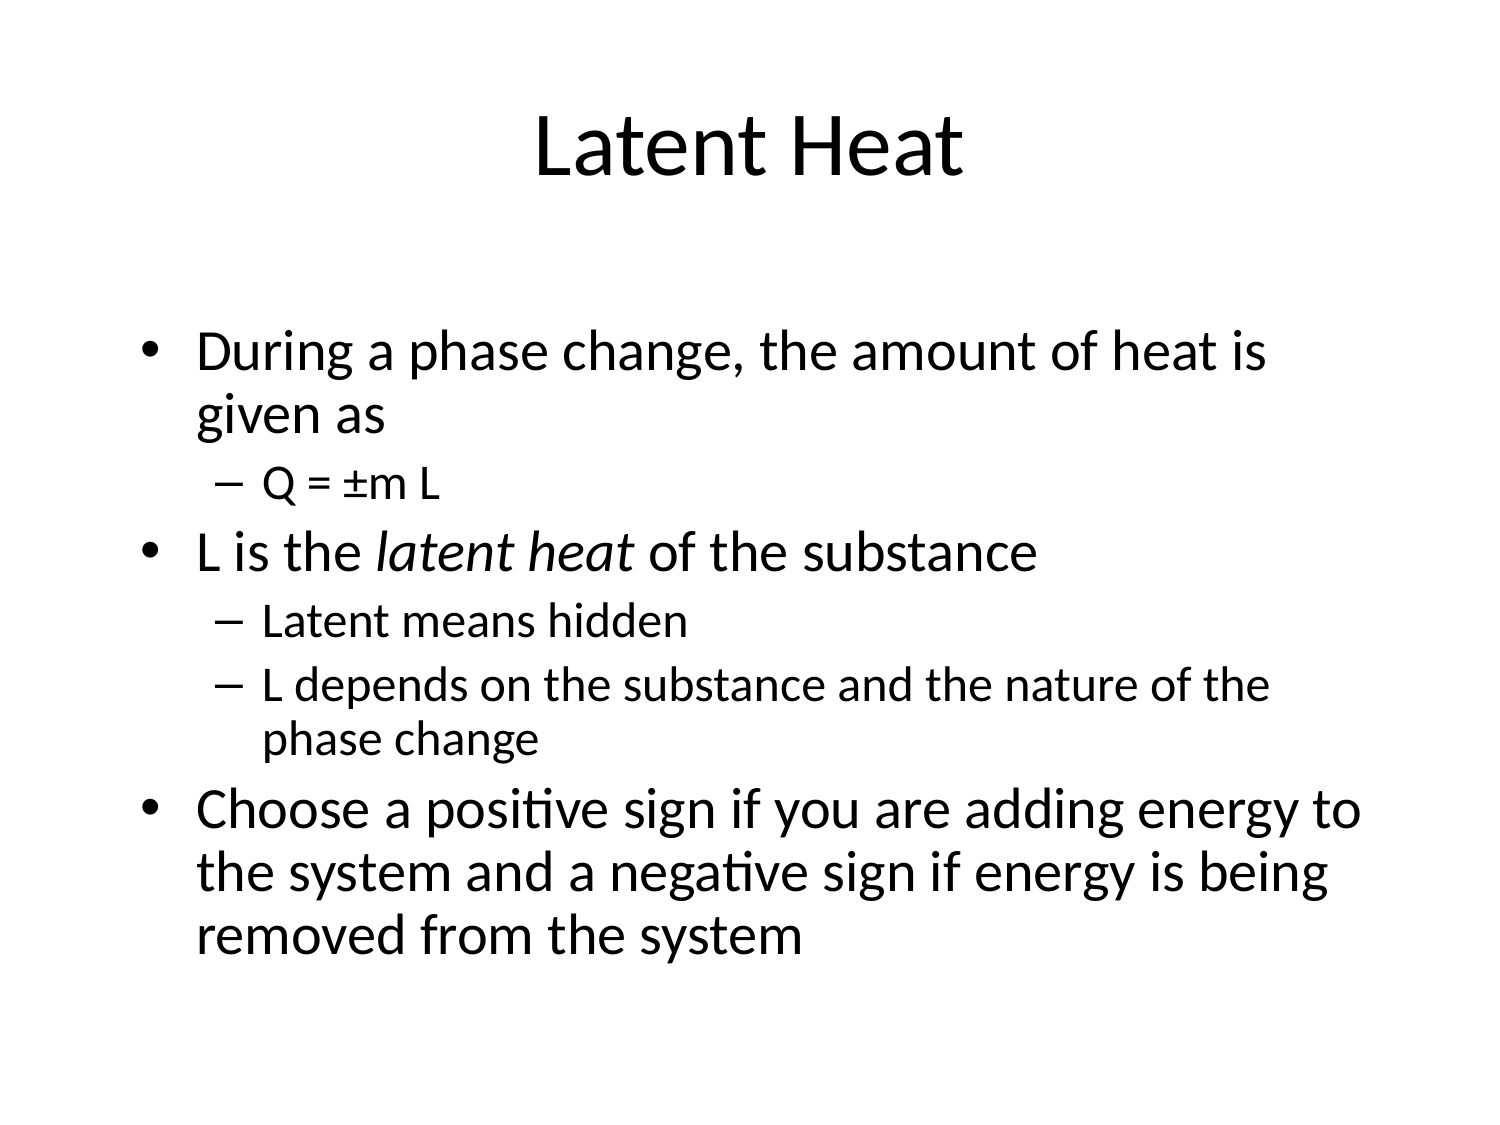

# Latent Heat
During a phase change, the amount of heat is given as
Q = ±m L
L is the latent heat of the substance
Latent means hidden
L depends on the substance and the nature of the phase change
Choose a positive sign if you are adding energy to the system and a negative sign if energy is being removed from the system